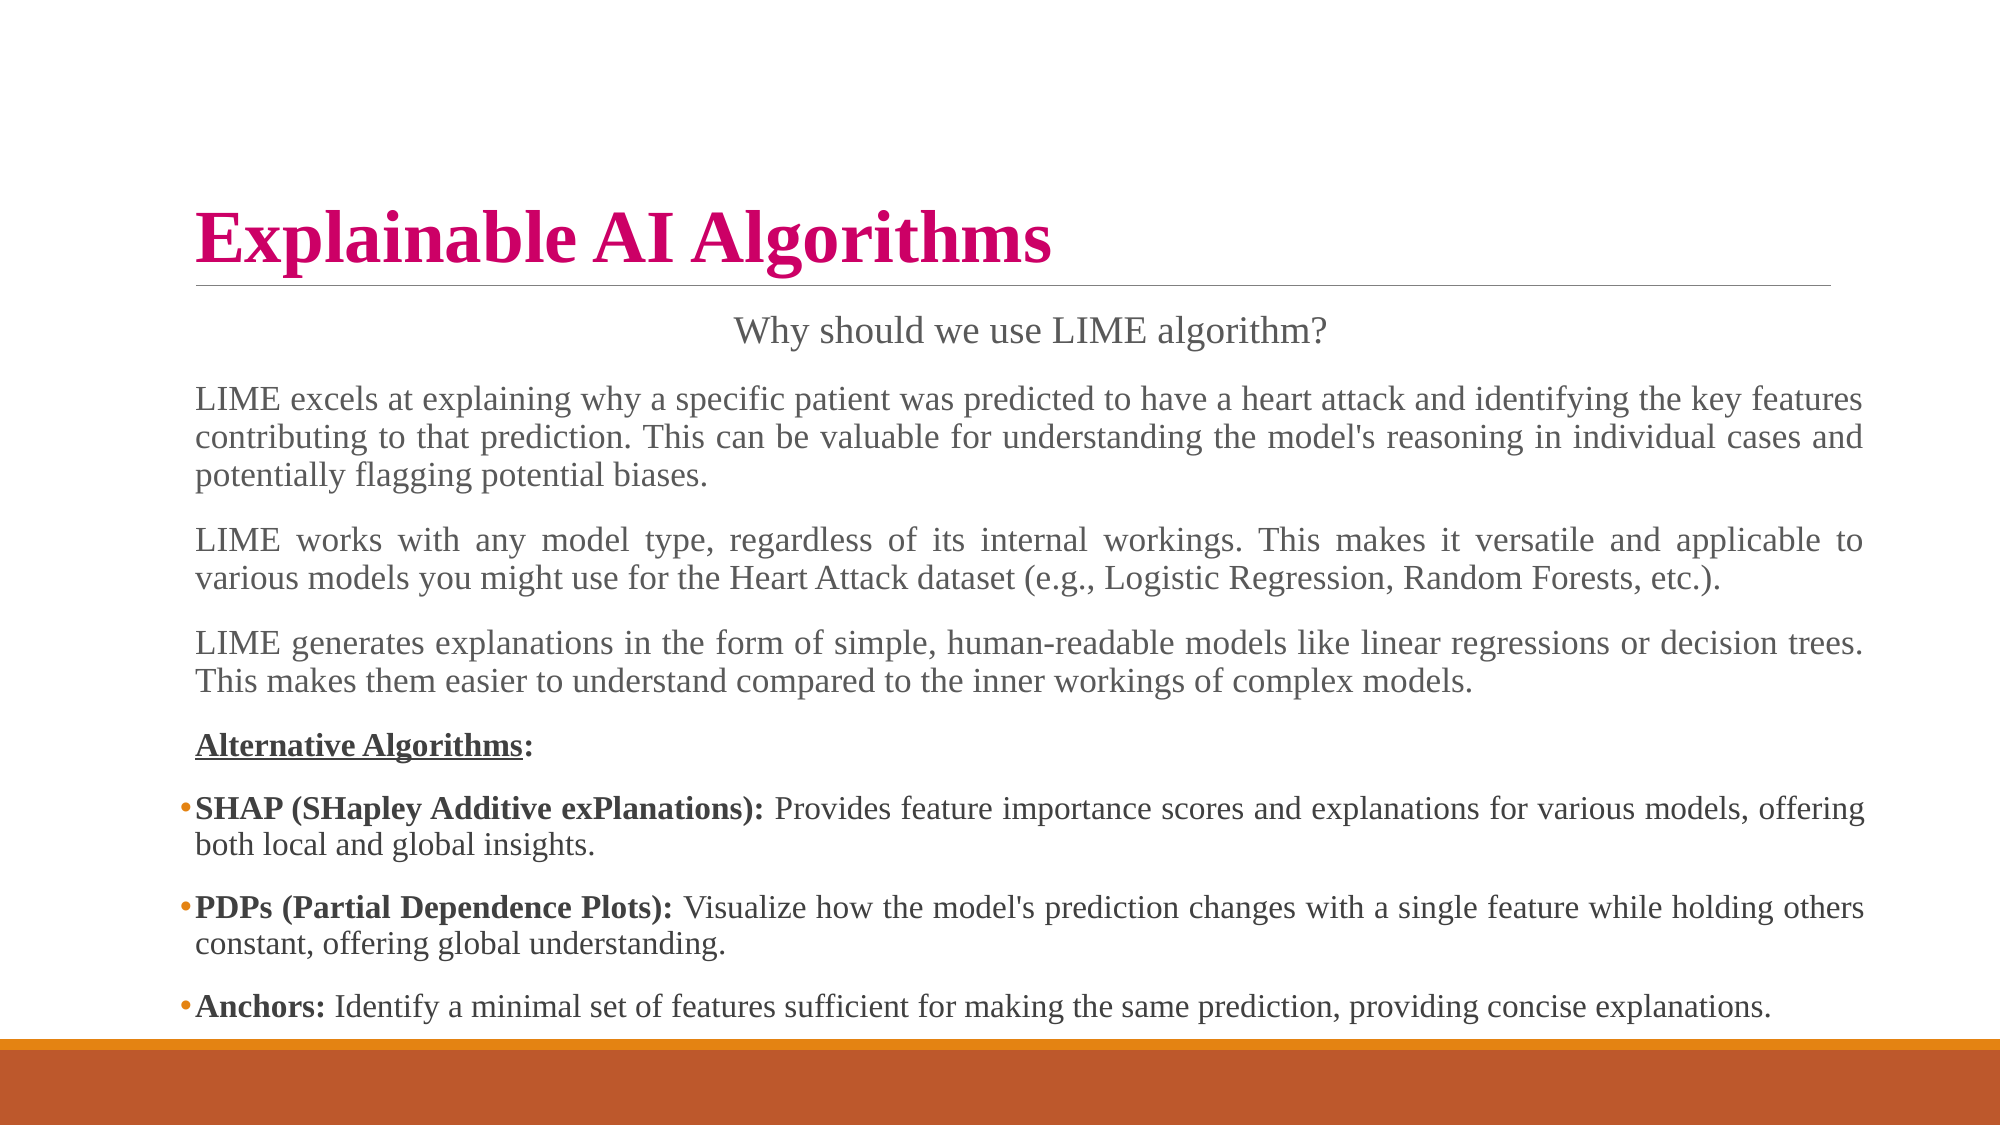

# Explainable AI Algorithms
Why should we use LIME algorithm?
LIME excels at explaining why a specific patient was predicted to have a heart attack and identifying the key features contributing to that prediction. This can be valuable for understanding the model's reasoning in individual cases and potentially flagging potential biases.
LIME works with any model type, regardless of its internal workings. This makes it versatile and applicable to various models you might use for the Heart Attack dataset (e.g., Logistic Regression, Random Forests, etc.).
LIME generates explanations in the form of simple, human-readable models like linear regressions or decision trees. This makes them easier to understand compared to the inner workings of complex models.
Alternative Algorithms:
SHAP (SHapley Additive exPlanations): Provides feature importance scores and explanations for various models, offering both local and global insights.
PDPs (Partial Dependence Plots): Visualize how the model's prediction changes with a single feature while holding others constant, offering global understanding.
Anchors: Identify a minimal set of features sufficient for making the same prediction, providing concise explanations.